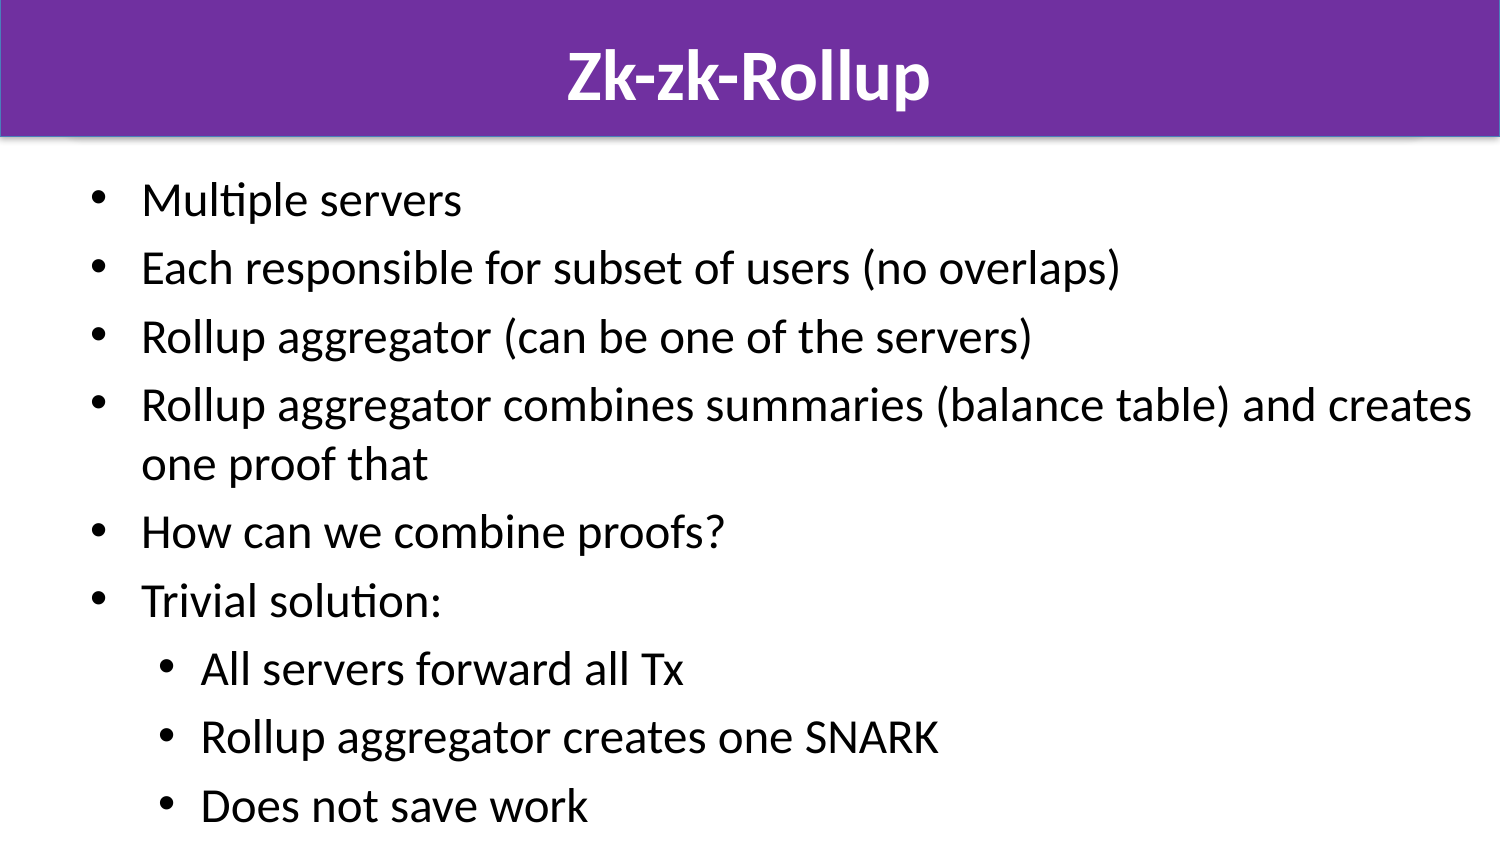

# Zk-zk-Rollup
Multiple servers
Each responsible for subset of users (no overlaps)
Rollup aggregator (can be one of the servers)
Rollup aggregator combines summaries (balance table) and creates one proof that
How can we combine proofs?
Trivial solution:
All servers forward all Tx
Rollup aggregator creates one SNARK
Does not save work